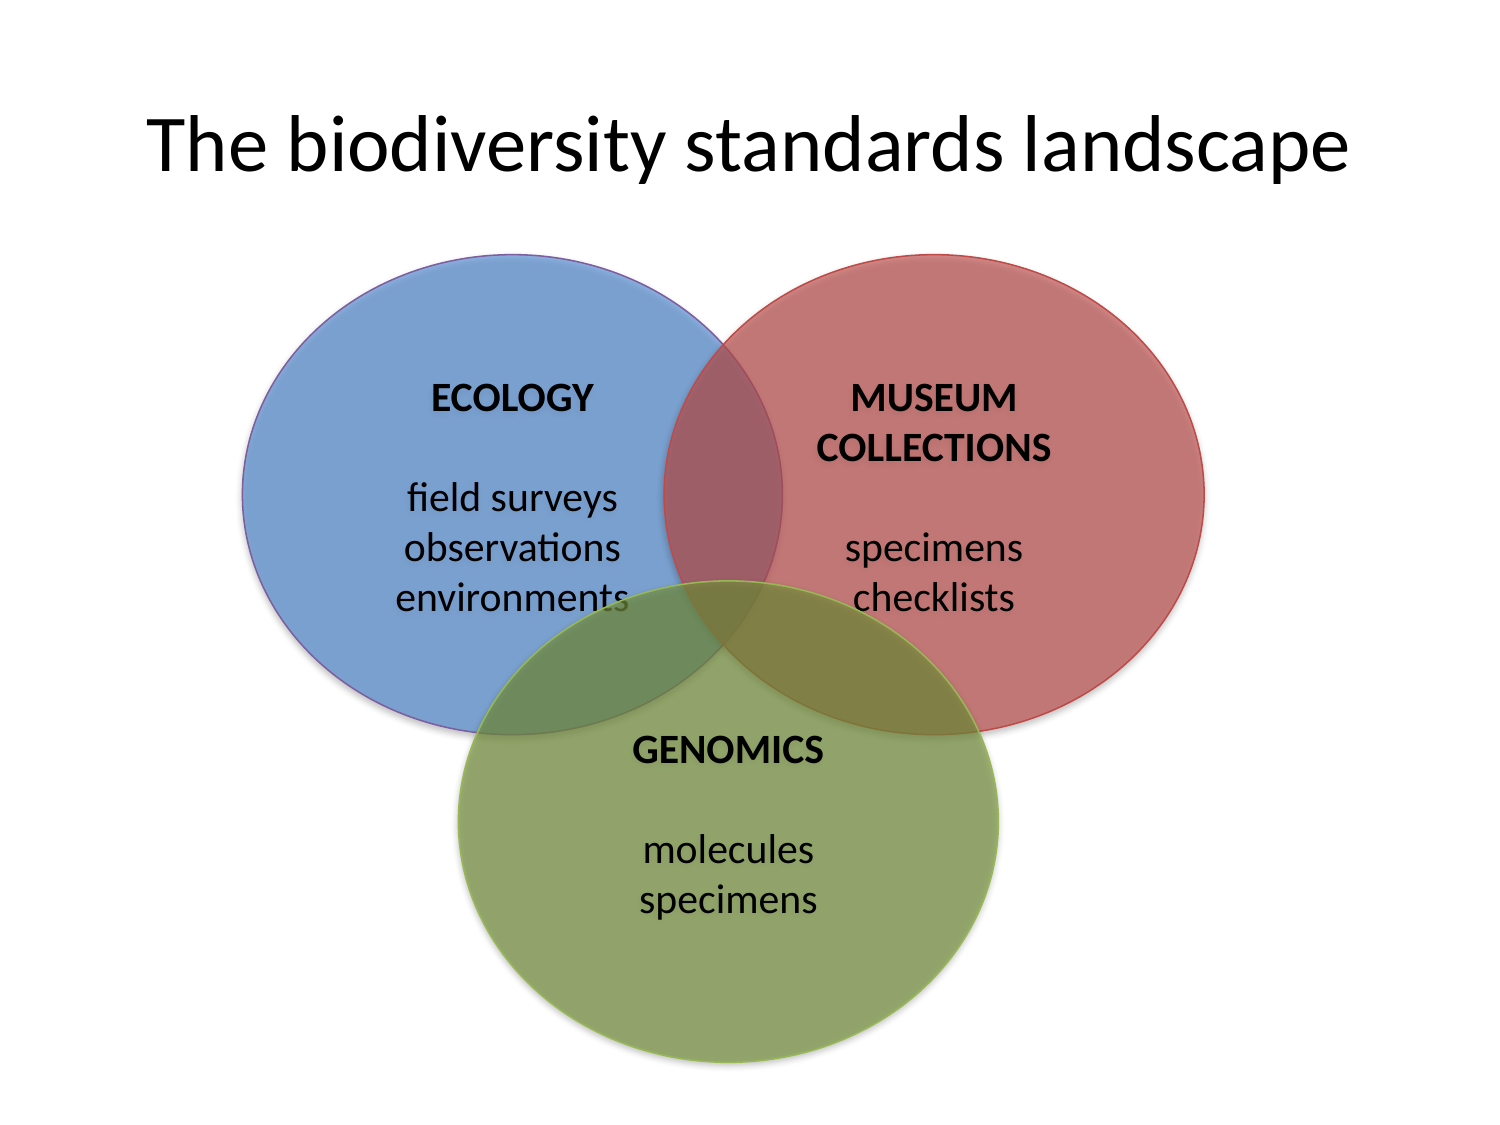

# The biodiversity standards landscape
ECOLOGY

field surveys
observations
environments
MUSEUM COLLECTIONS

specimens
checklists
GENOMICS

molecules
specimens